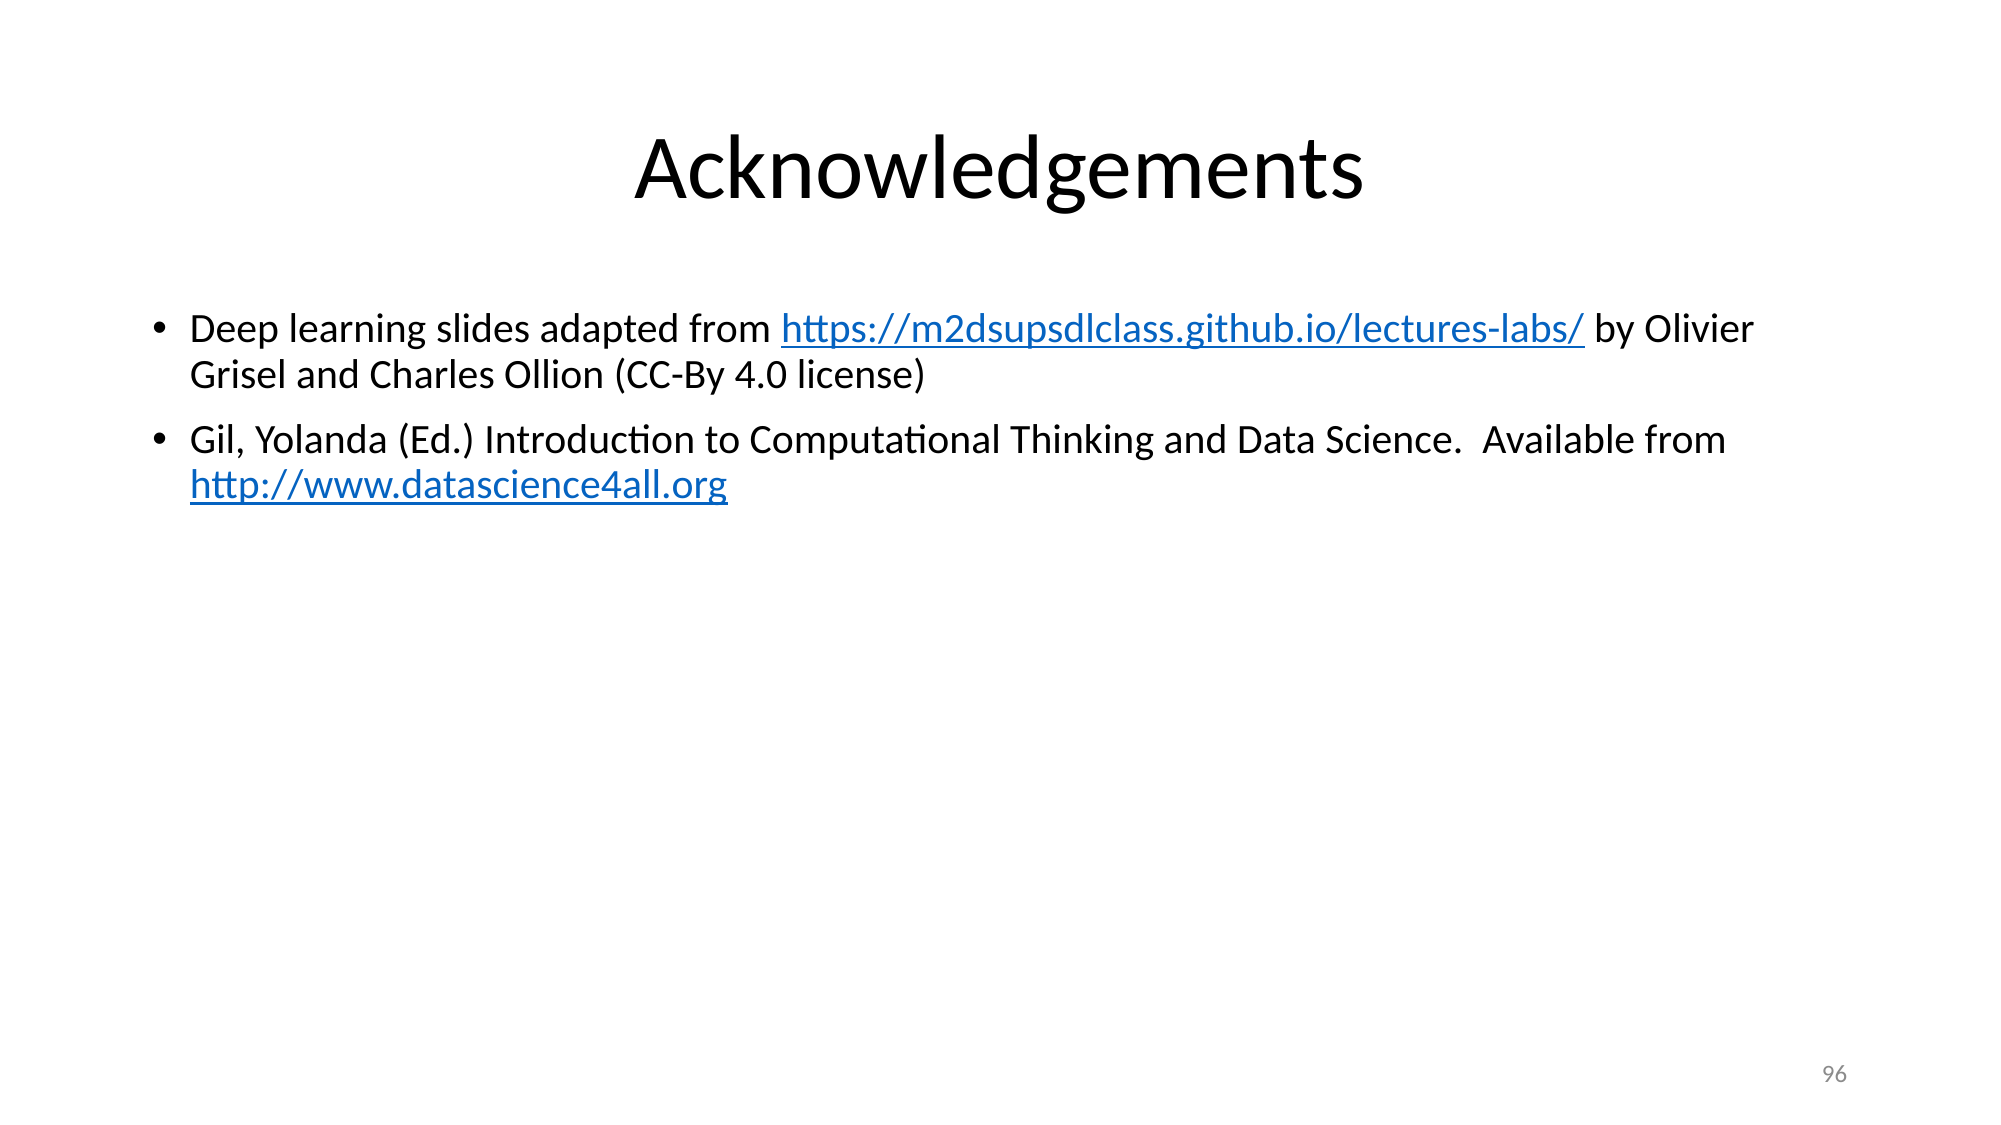

# Acknowledgements
Deep learning slides adapted from https://m2dsupsdlclass.github.io/lectures-labs/ by Olivier Grisel and Charles Ollion (CC-By 4.0 license)
Gil, Yolanda (Ed.) Introduction to Computational Thinking and Data Science.  Available from http://www.datascience4all.org

96